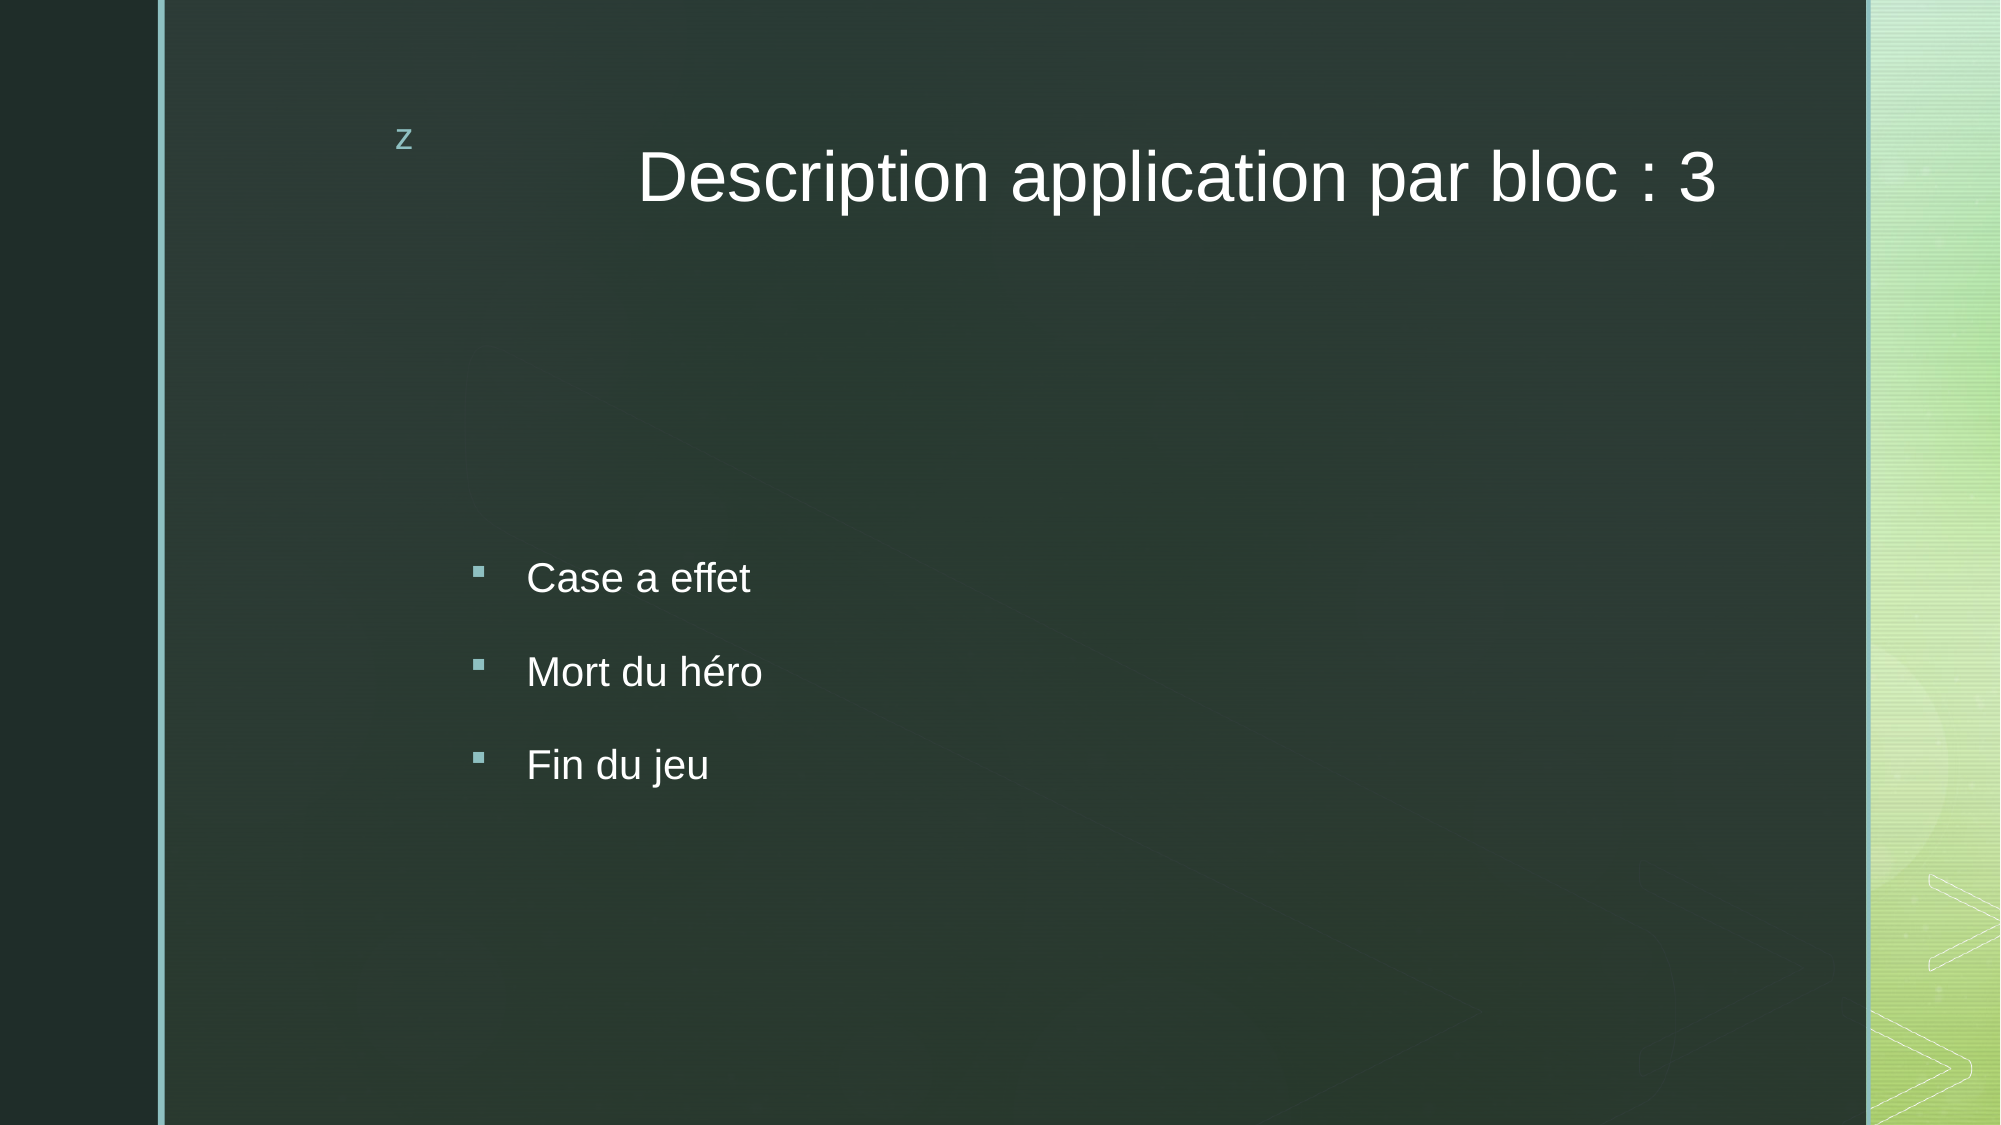

# Description application par bloc : 3
Case a effet
Mort du héro
Fin du jeu